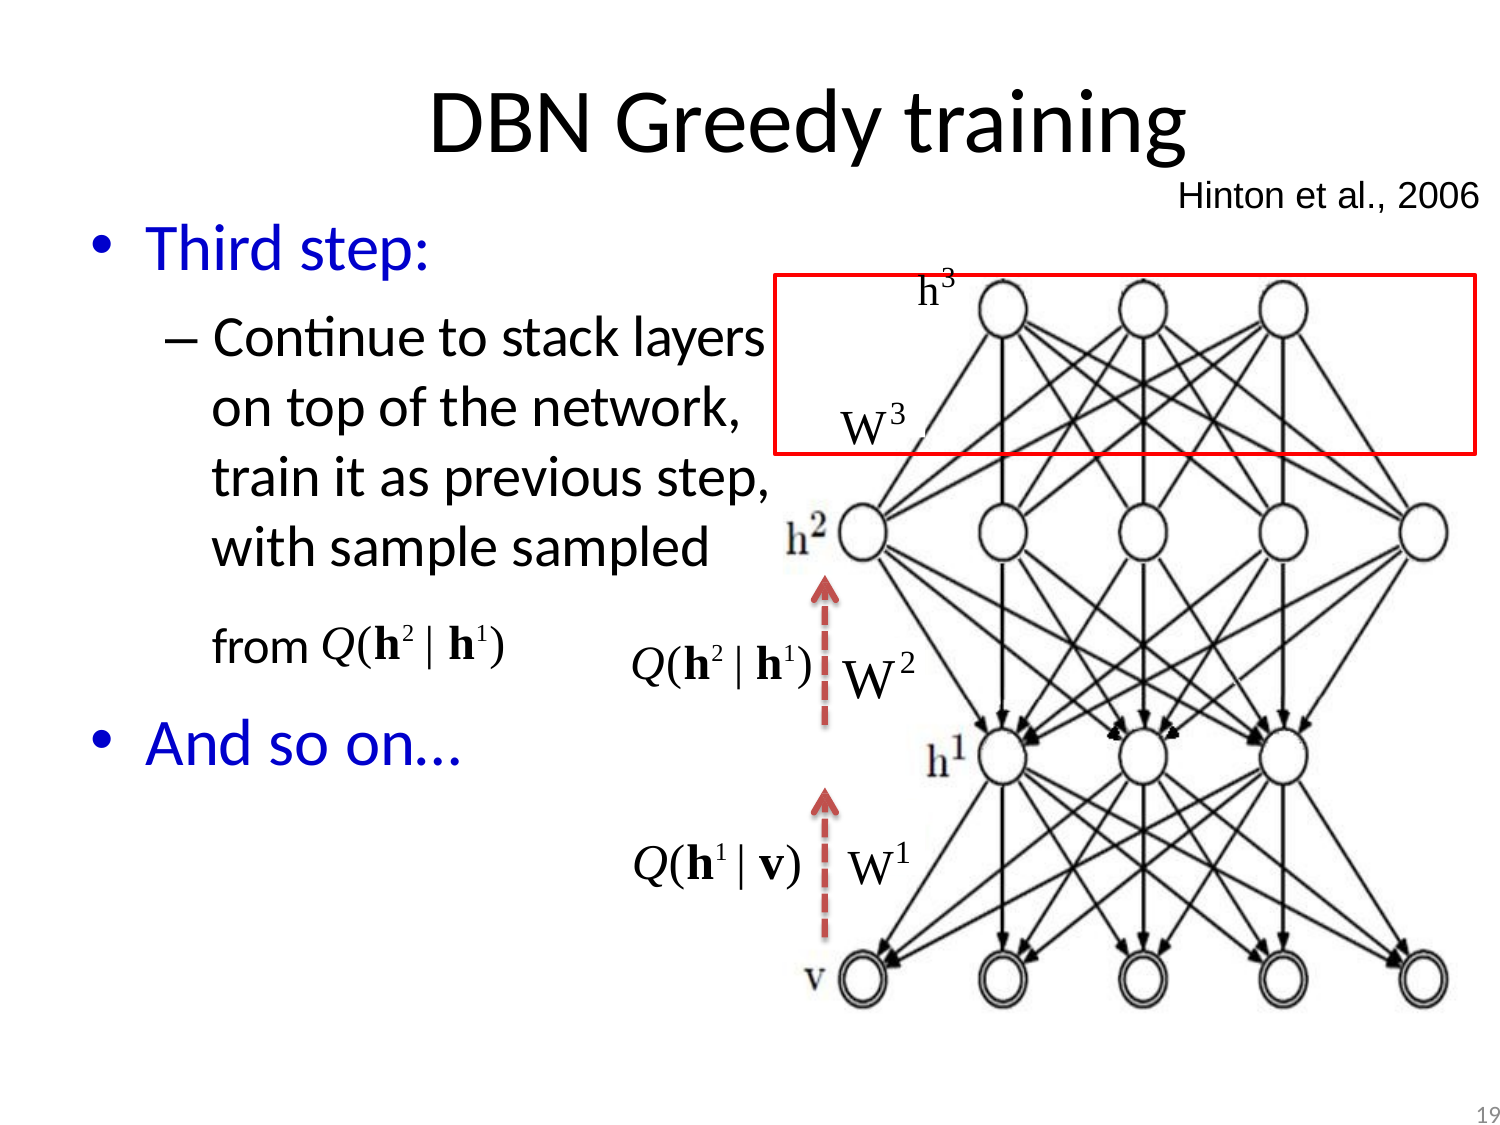

# DBN Greedy training
Hinton et al., 2006
Third step:
h3
W3

– Continue to stack layers

on top of the network,
train it as previous step,
with sample sampled

from Q(h2 | h1)
And so on…

Q(h2 | h1)

2
W

W1

Q(h1 | v)
19